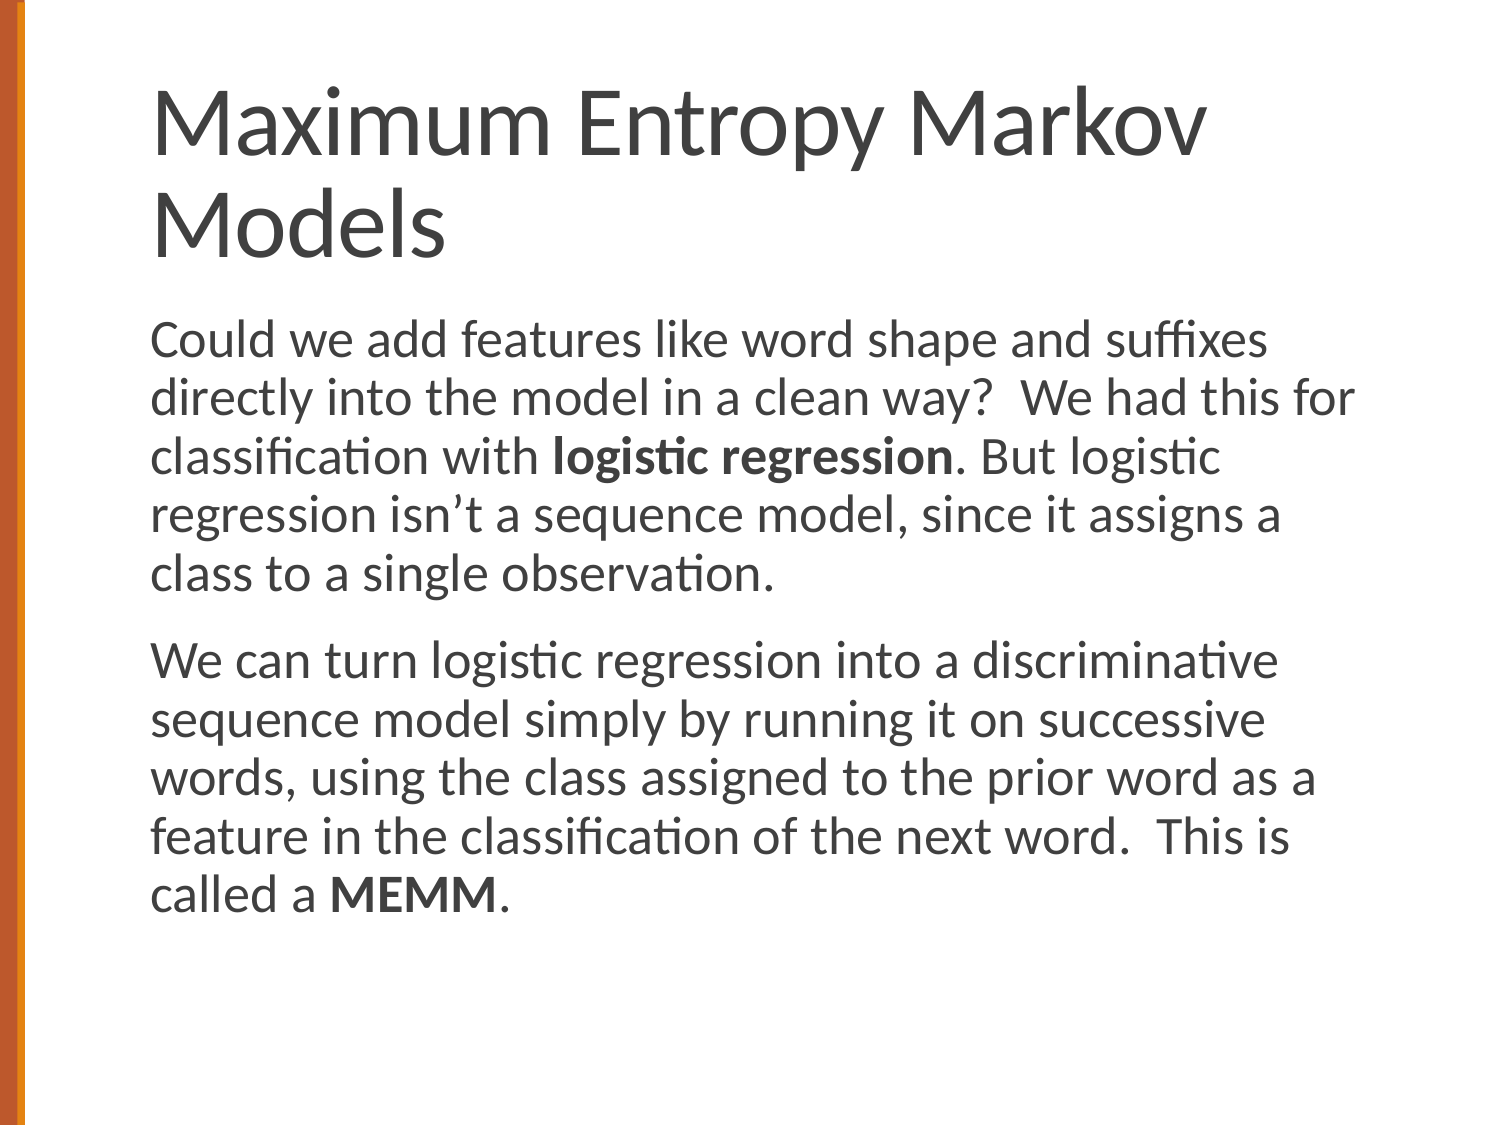

# Maximum Entropy Markov Models
Could we add features like word shape and suffixes directly into the model in a clean way?  We had this for classification with logistic regression. But logistic regression isn’t a sequence model, since it assigns a class to a single observation.
We can turn logistic regression into a discriminative sequence model simply by running it on successive words, using the class assigned to the prior word as a feature in the classification of the next word.  This is called a MEMM.